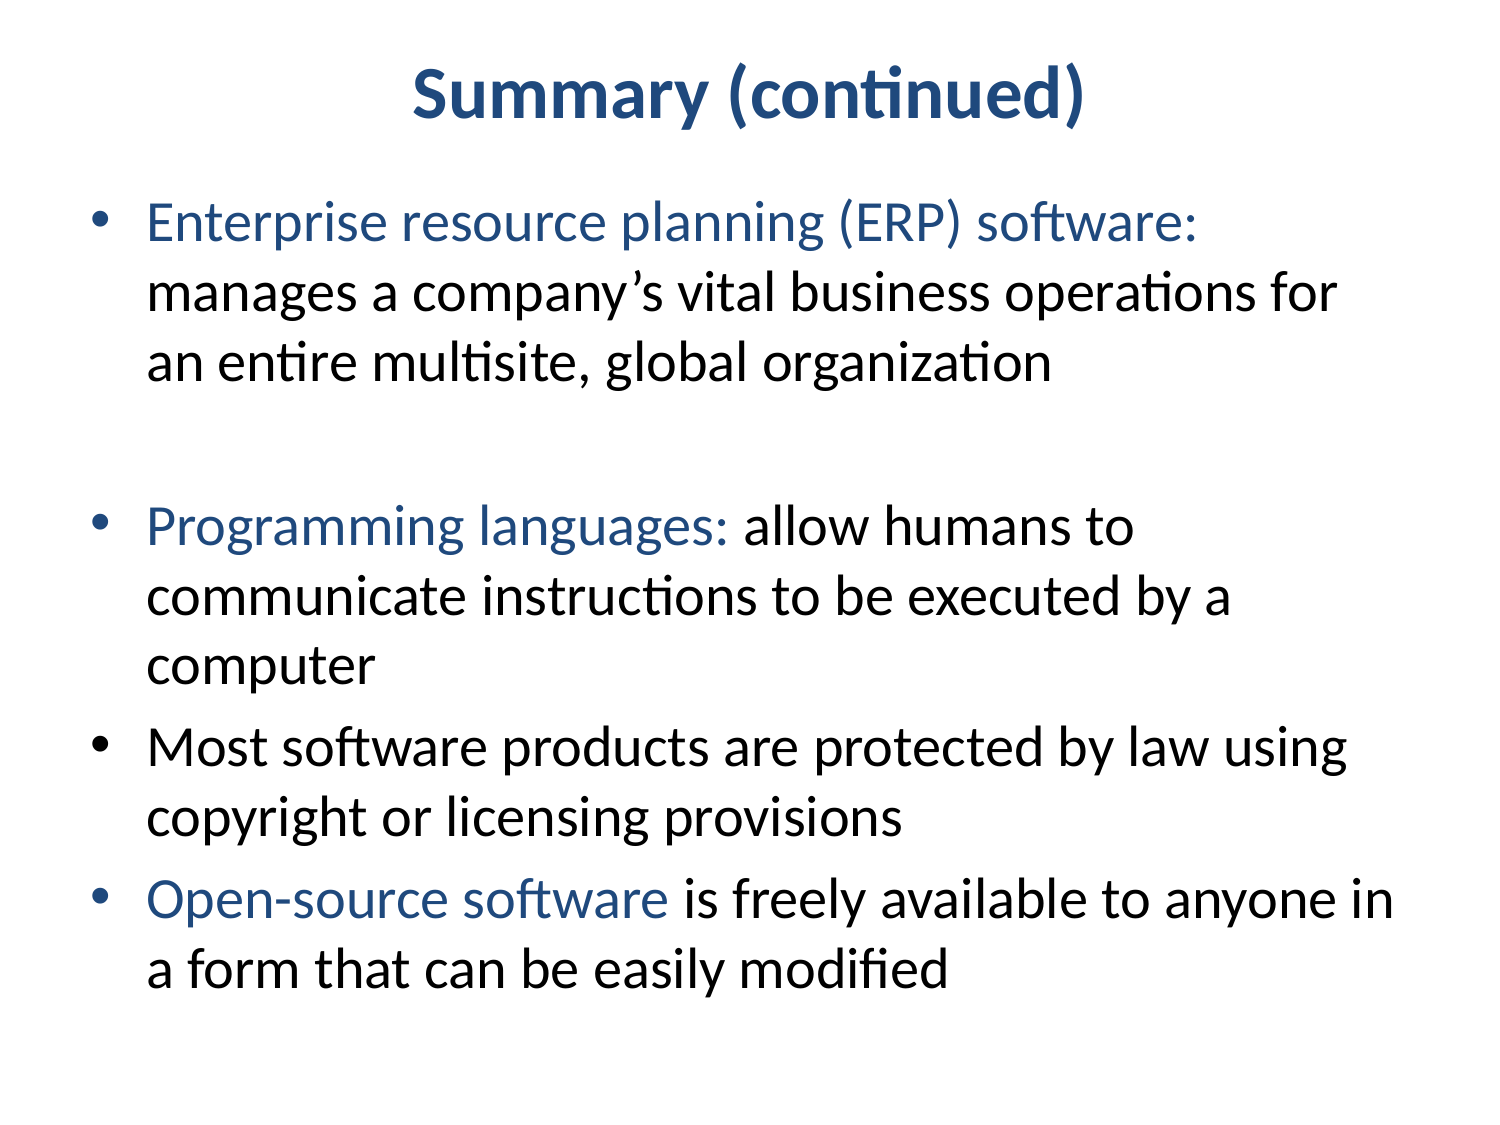

# Summary (continued)
Enterprise resource planning (ERP) software: manages a company’s vital business operations for an entire multisite, global organization

Programming languages: allow humans to communicate instructions to be executed by a computer
Most software products are protected by law using copyright or licensing provisions
Open-source software is freely available to anyone in a form that can be easily modified